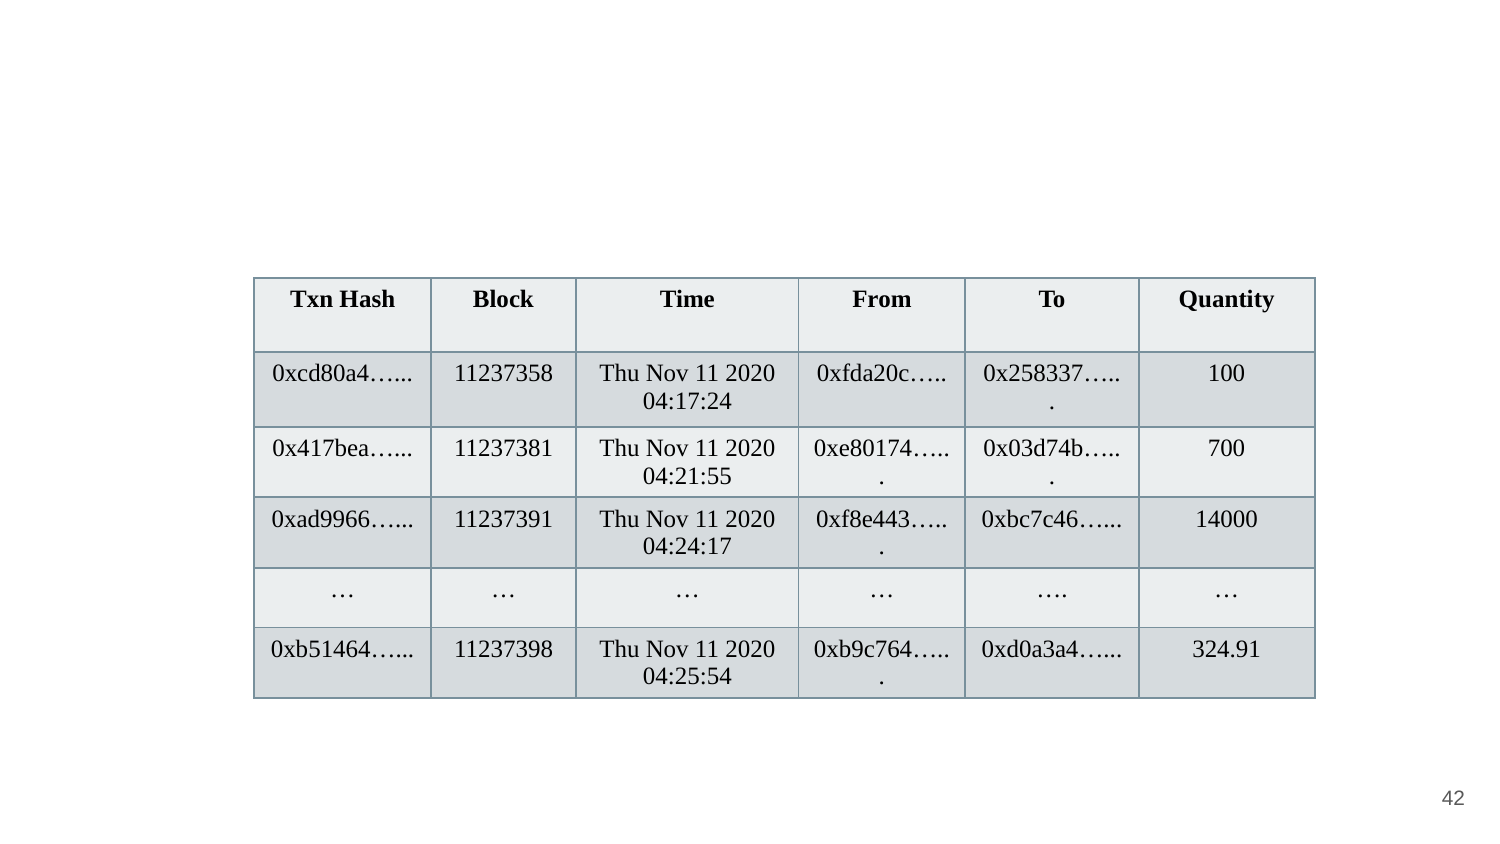

| Txn Hash | Block | Time | From | To | Quantity |
| --- | --- | --- | --- | --- | --- |
| 0xcd80a4…... | 11237358 | Thu Nov 11 2020 04:17:24 | 0xfda20c….. | 0x258337…... | 100 |
| 0x417bea…... | 11237381 | Thu Nov 11 2020 04:21:55 | 0xe80174…... | 0x03d74b…... | 700 |
| 0xad9966…... | 11237391 | Thu Nov 11 2020 04:24:17 | 0xf8e443…... | 0xbc7c46…... | 14000 |
| … | … | … | … | …. | … |
| 0xb51464…... | 11237398 | Thu Nov 11 2020 04:25:54 | 0xb9c764…... | 0xd0a3a4…... | 324.91 |
42